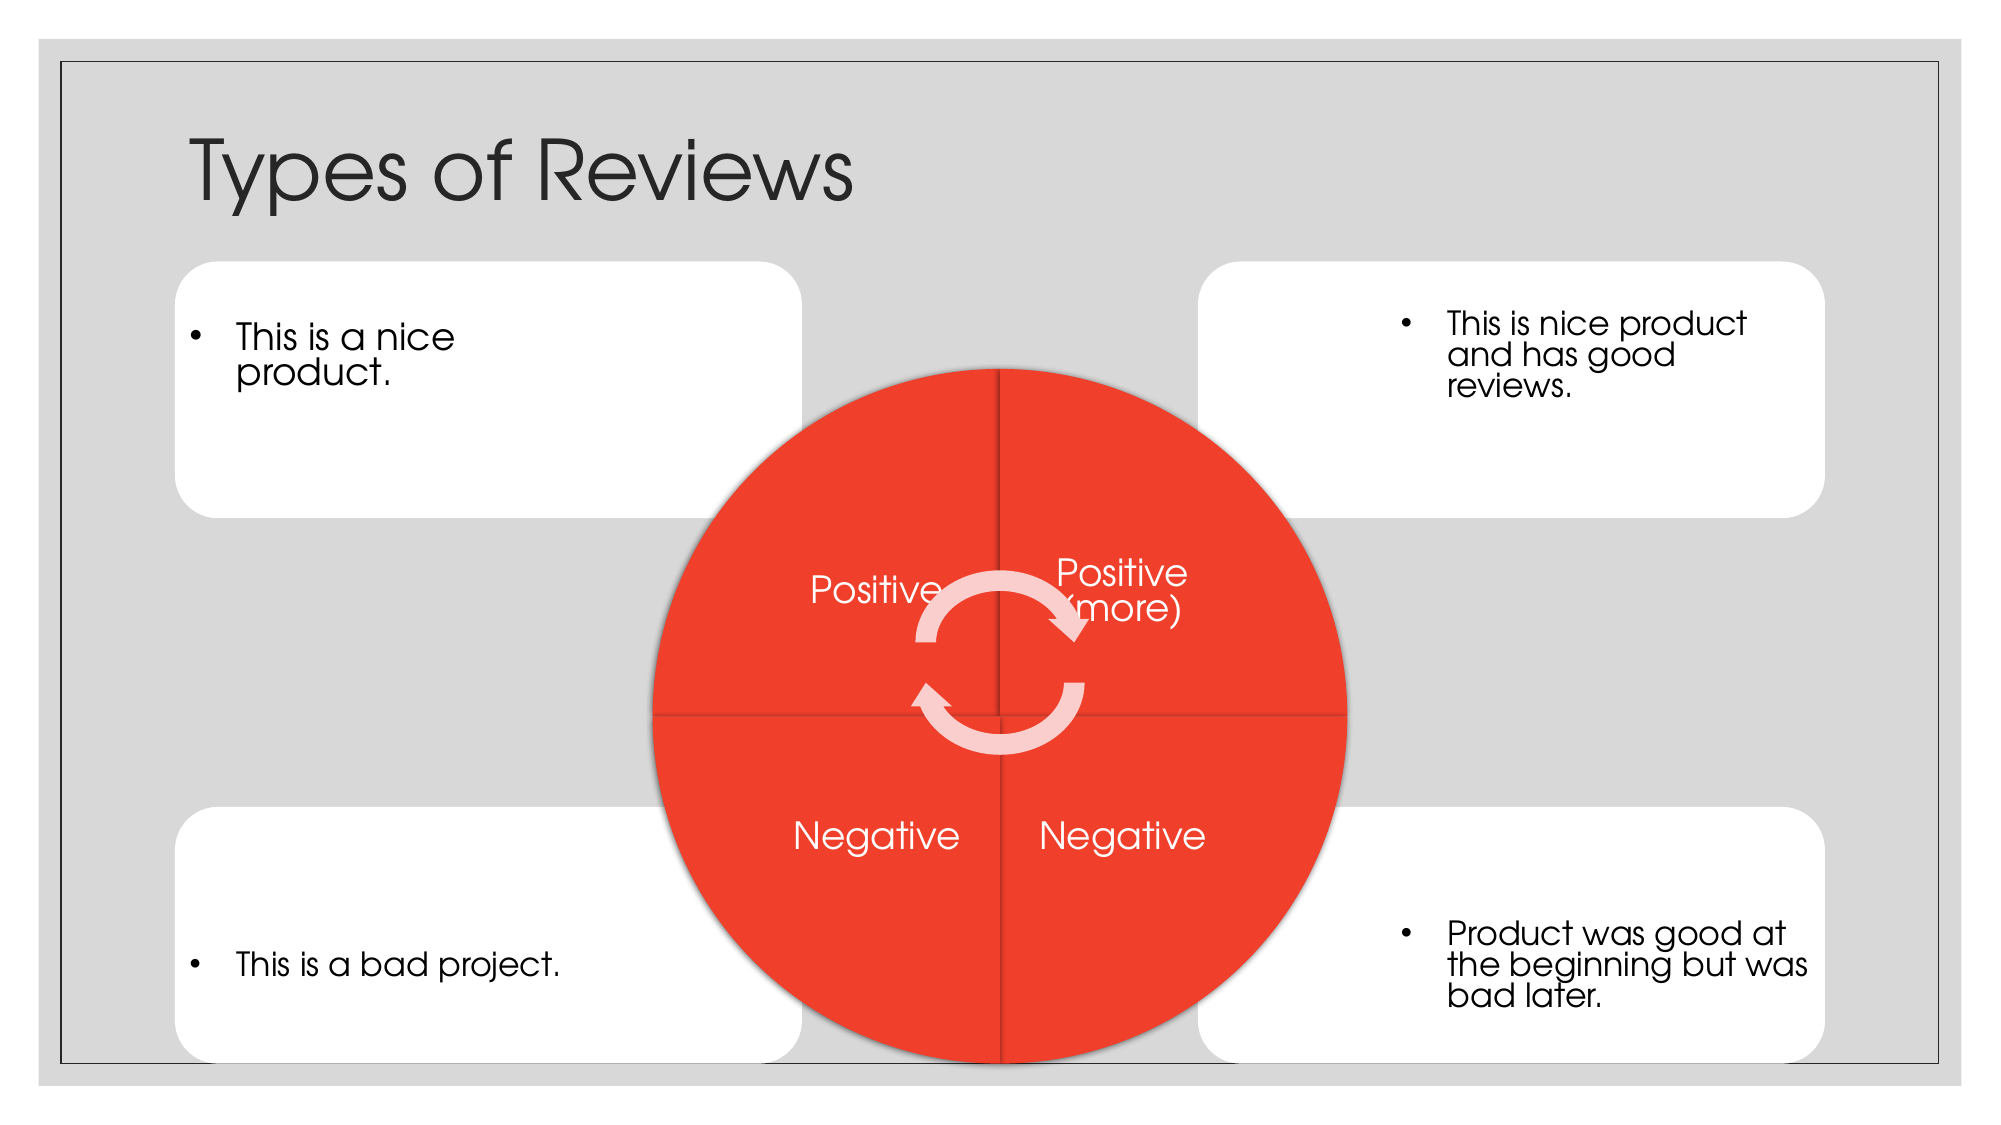

# Types of Reviews
Positive
This is a nice product.
Positive
(more)
This is nice product and has good reviews.
Negative
Product was good at the beginning but was bad later.
Negative
This is a bad project.